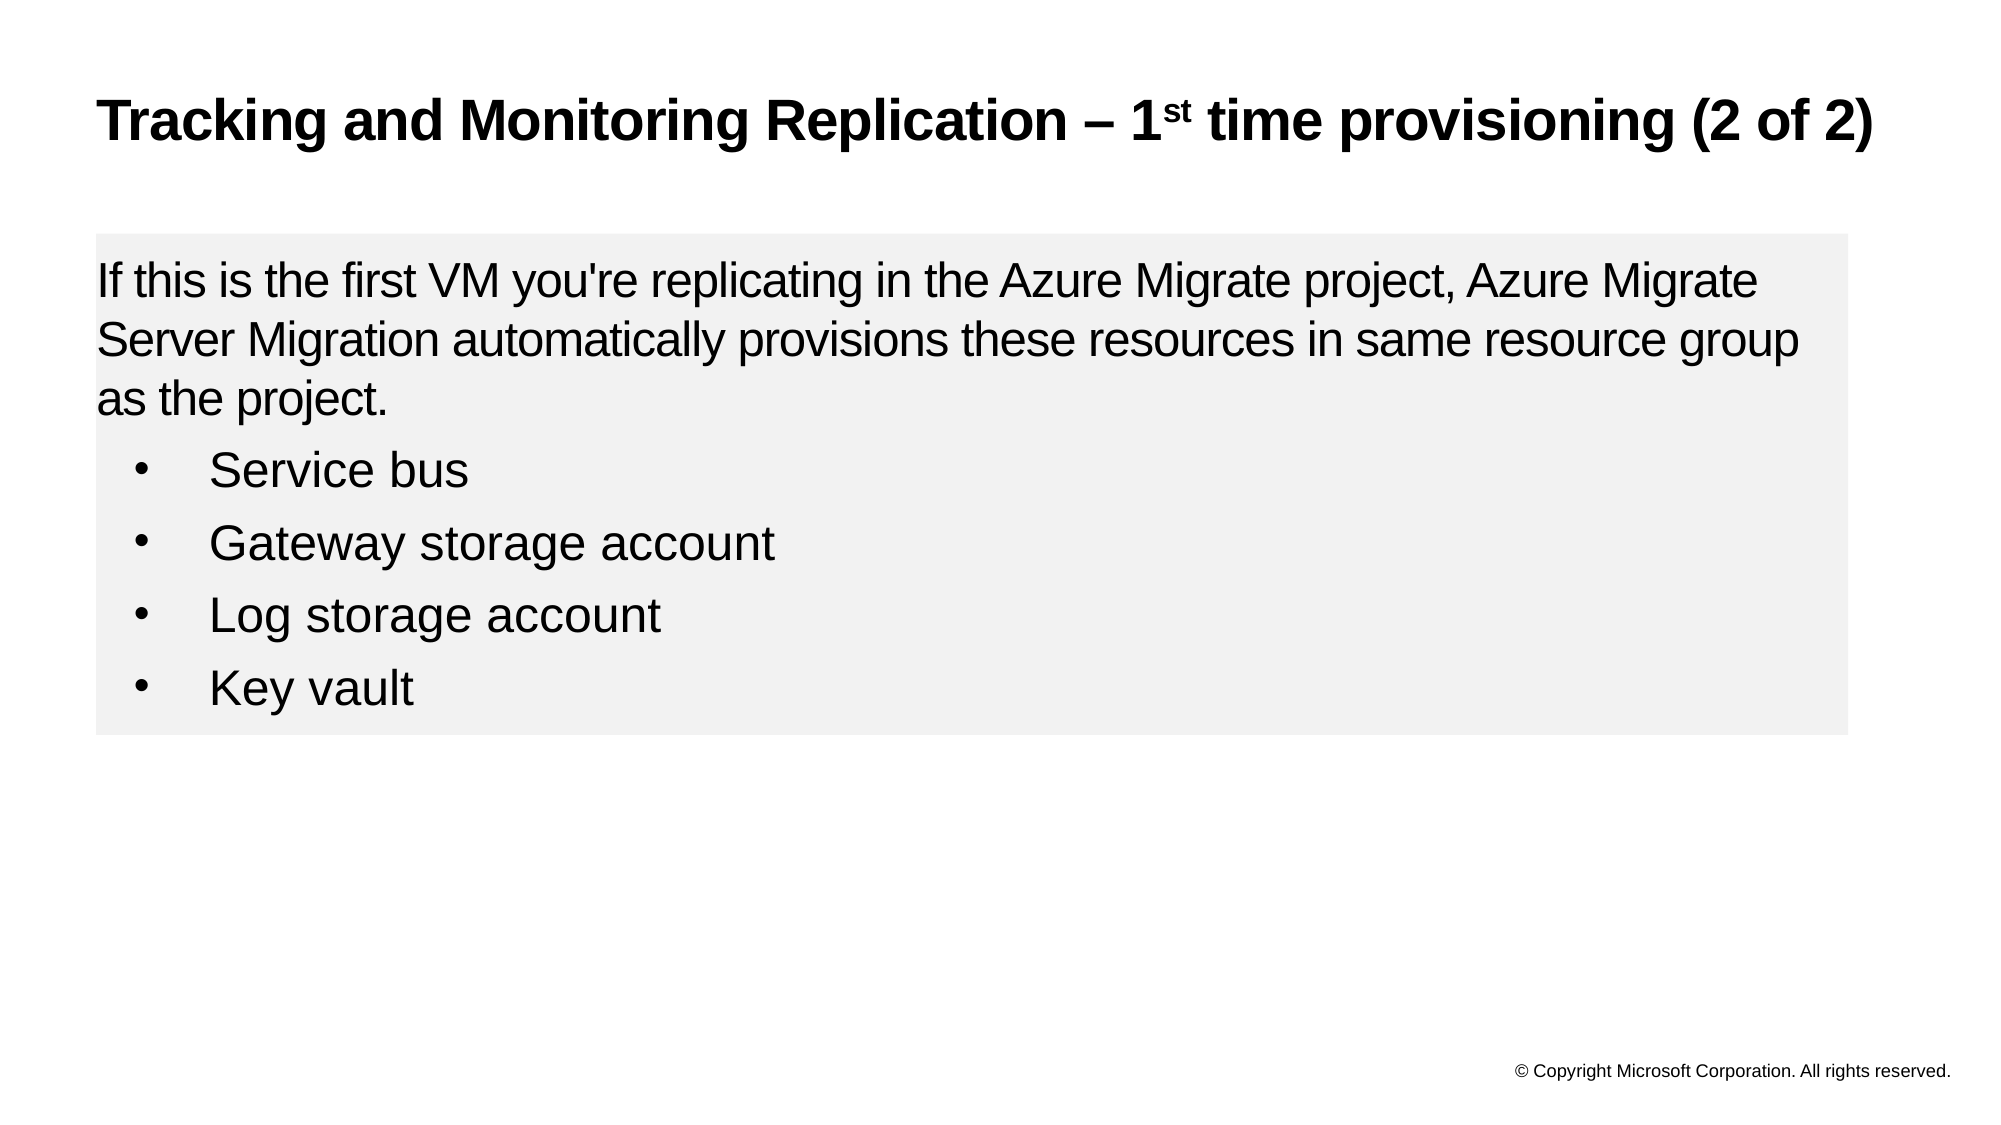

# Tracking and Monitoring Replication – 1st time provisioning (2 of 2)
If this is the first VM you're replicating in the Azure Migrate project, Azure Migrate Server Migration automatically provisions these resources in same resource group as the project.
Service bus
Gateway storage account
Log storage account
Key vault